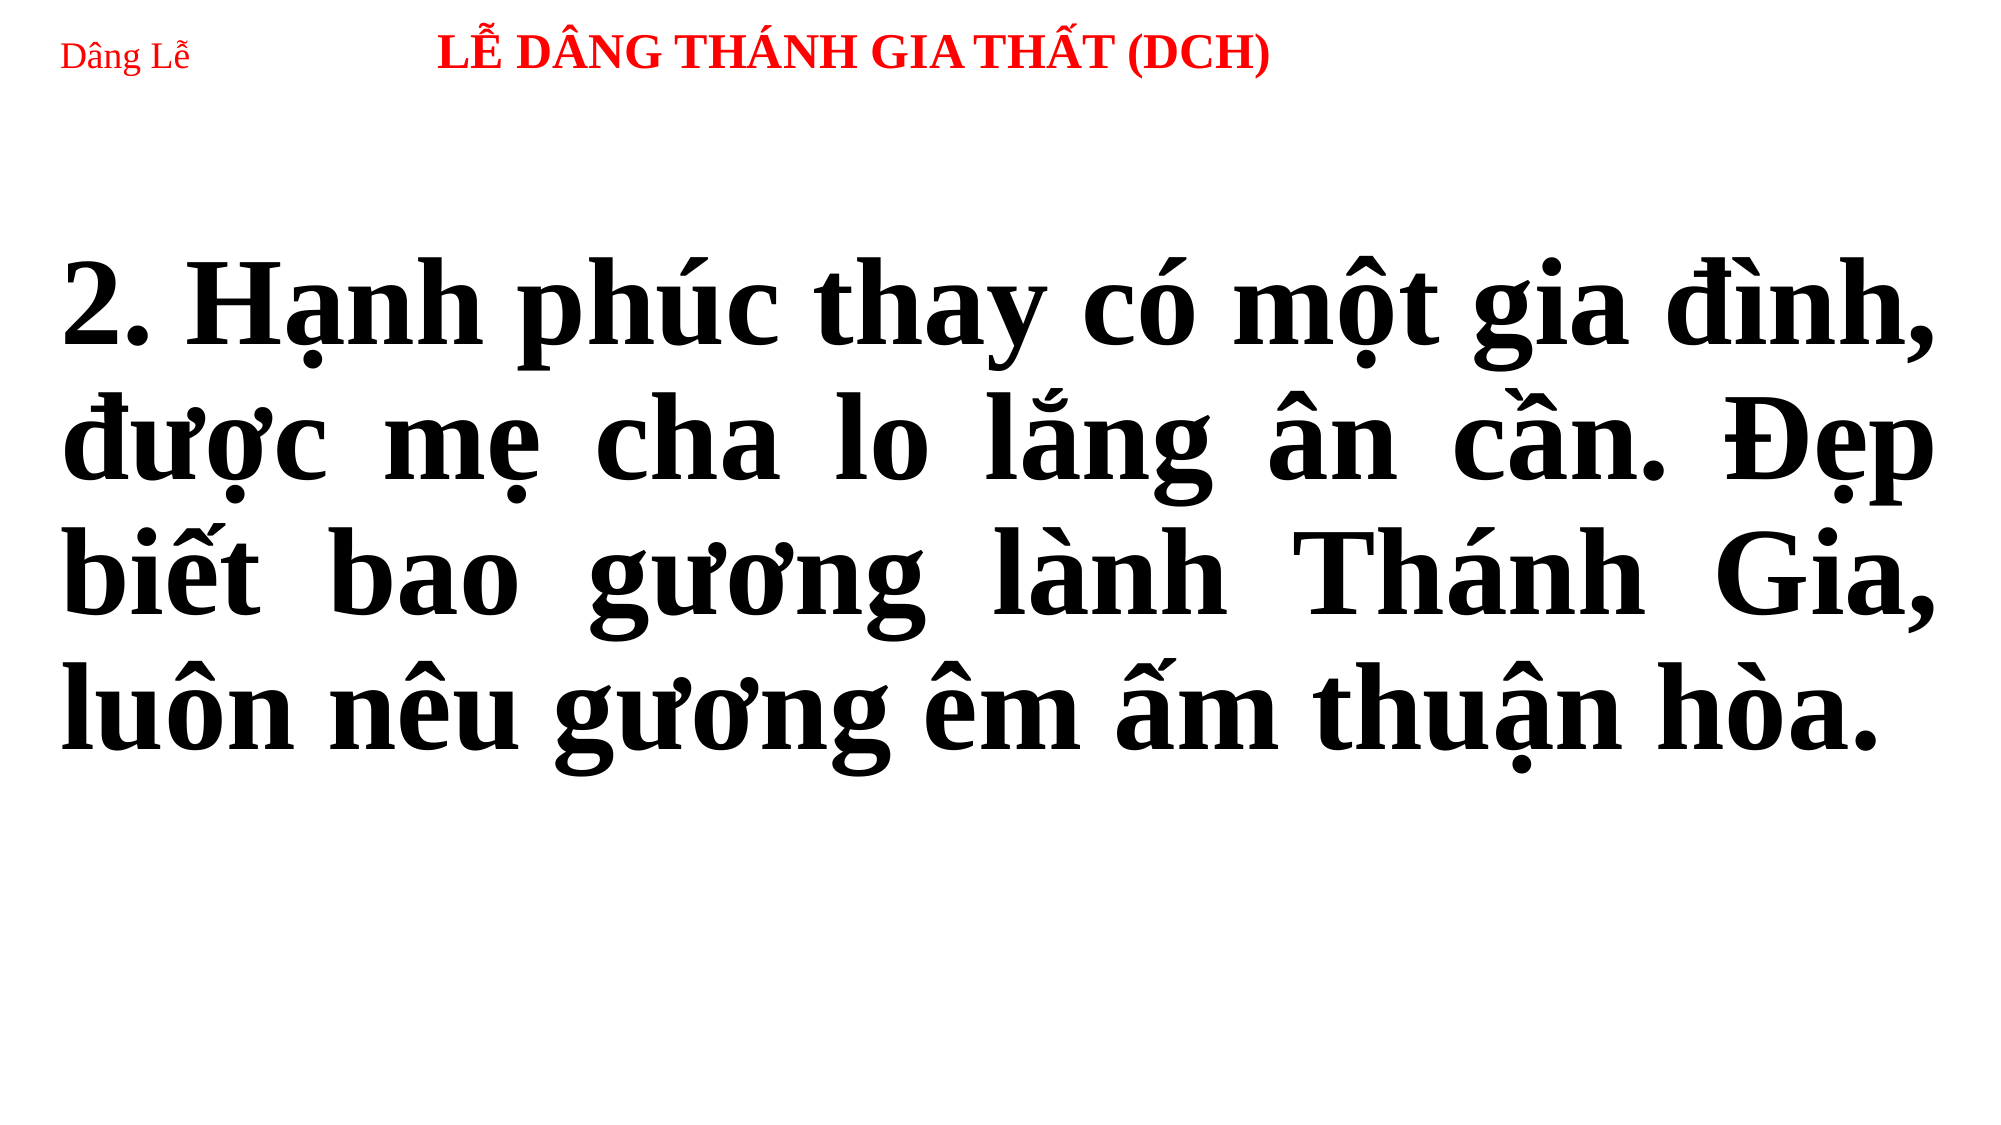

# Dâng Lễ                          LỄ DÂNG THÁNH GIA THẤT (DCH)
2. Hạnh phúc thay có một gia đình, được mẹ cha lo lắng ân cần. Đẹp biết bao gương lành Thánh Gia, luôn nêu gương êm ấm thuận hòa.